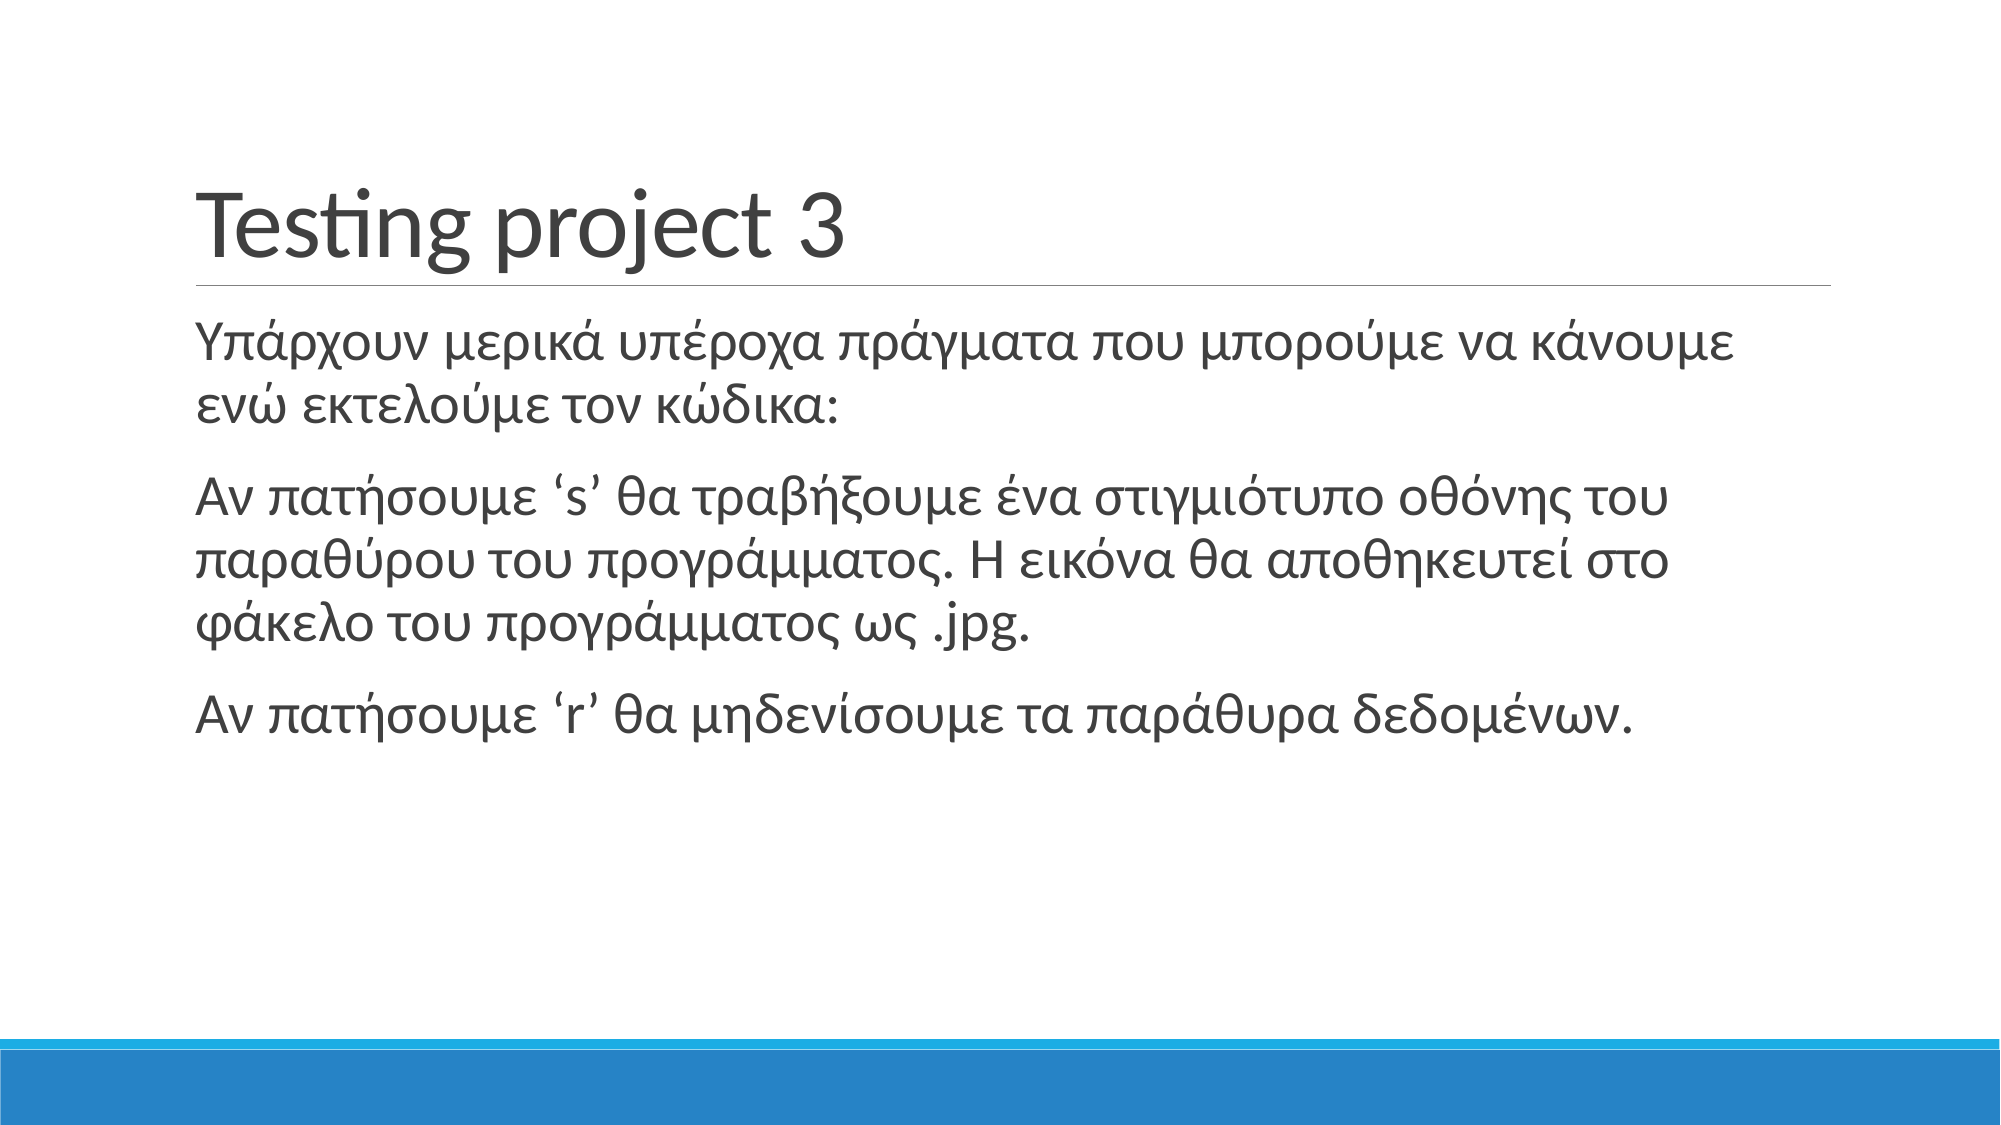

# Testing project 3
Υπάρχουν μερικά υπέροχα πράγματα που μπορούμε να κάνουμε ενώ εκτελούμε τον κώδικα:
Αν πατήσουμε ‘s’ θα τραβήξουμε ένα στιγμιότυπο οθόνης του παραθύρου του προγράμματος. Η εικόνα θα αποθηκευτεί στο φάκελο του προγράμματος ως .jpg.
Αν πατήσουμε ‘r’ θα μηδενίσουμε τα παράθυρα δεδομένων.